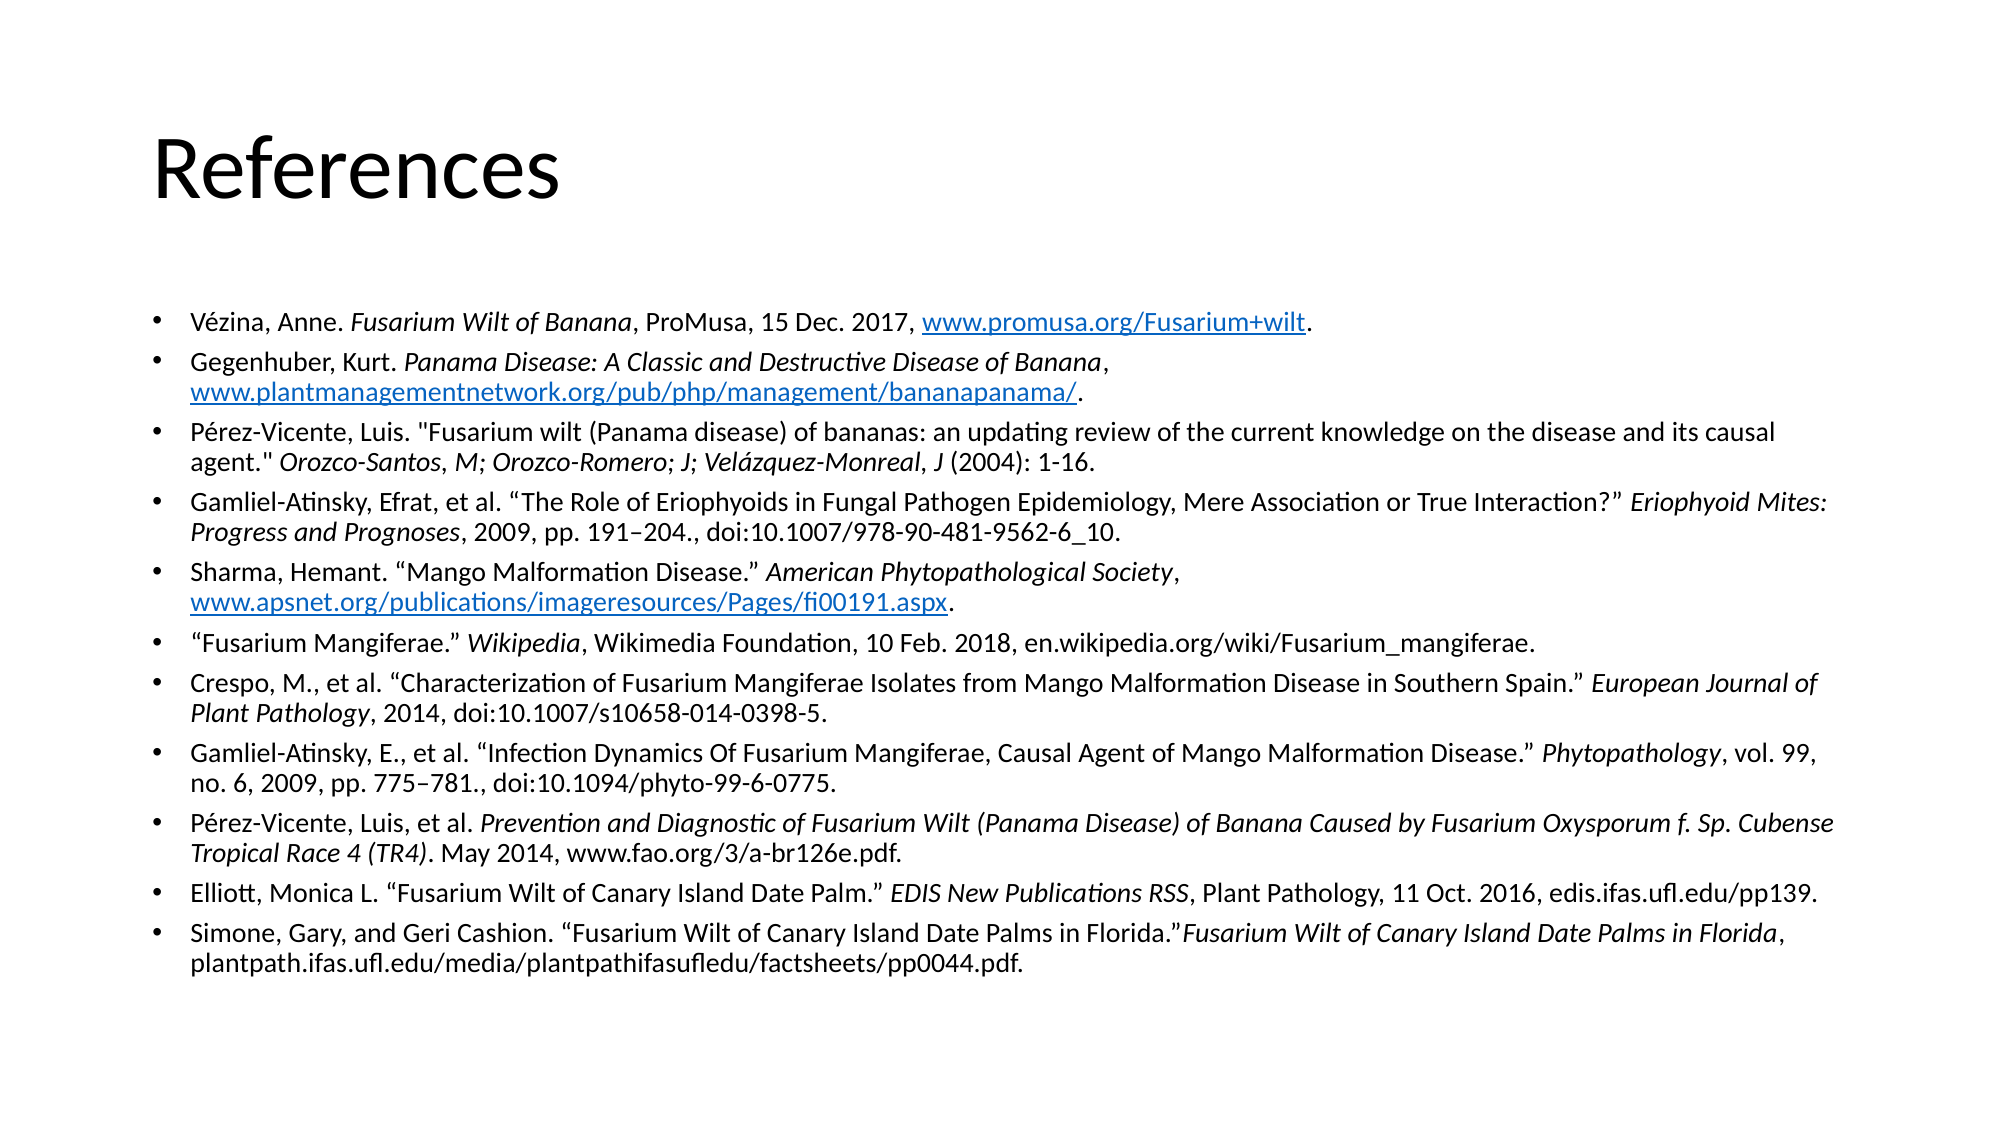

# References
Vézina, Anne. Fusarium Wilt of Banana, ProMusa, 15 Dec. 2017, www.promusa.org/Fusarium+wilt.
Gegenhuber, Kurt. Panama Disease: A Classic and Destructive Disease of Banana, www.plantmanagementnetwork.org/pub/php/management/bananapanama/.
Pérez-Vicente, Luis. "Fusarium wilt (Panama disease) of bananas: an updating review of the current knowledge on the disease and its causal agent." Orozco-Santos, M; Orozco-Romero; J; Velázquez-Monreal, J (2004): 1-16.
Gamliel-Atinsky, Efrat, et al. “The Role of Eriophyoids in Fungal Pathogen Epidemiology, Mere Association or True Interaction?” Eriophyoid Mites: Progress and Prognoses, 2009, pp. 191–204., doi:10.1007/978-90-481-9562-6_10.
Sharma, Hemant. “Mango Malformation Disease.” American Phytopathological Society, www.apsnet.org/publications/imageresources/Pages/fi00191.aspx.
“Fusarium Mangiferae.” Wikipedia, Wikimedia Foundation, 10 Feb. 2018, en.wikipedia.org/wiki/Fusarium_mangiferae.
Crespo, M., et al. “Characterization of Fusarium Mangiferae Isolates from Mango Malformation Disease in Southern Spain.” European Journal of Plant Pathology, 2014, doi:10.1007/s10658-014-0398-5.
Gamliel-Atinsky, E., et al. “Infection Dynamics Of Fusarium Mangiferae, Causal Agent of Mango Malformation Disease.” Phytopathology, vol. 99, no. 6, 2009, pp. 775–781., doi:10.1094/phyto-99-6-0775.
Pérez-Vicente, Luis, et al. Prevention and Diagnostic of Fusarium Wilt (Panama Disease) of Banana Caused by Fusarium Oxysporum f. Sp. Cubense Tropical Race 4 (TR4). May 2014, www.fao.org/3/a-br126e.pdf.
Elliott, Monica L. “Fusarium Wilt of Canary Island Date Palm.” EDIS New Publications RSS, Plant Pathology, 11 Oct. 2016, edis.ifas.ufl.edu/pp139.
Simone, Gary, and Geri Cashion. “Fusarium Wilt of Canary Island Date Palms in Florida.”Fusarium Wilt of Canary Island Date Palms in Florida, plantpath.ifas.ufl.edu/media/plantpathifasufledu/factsheets/pp0044.pdf.